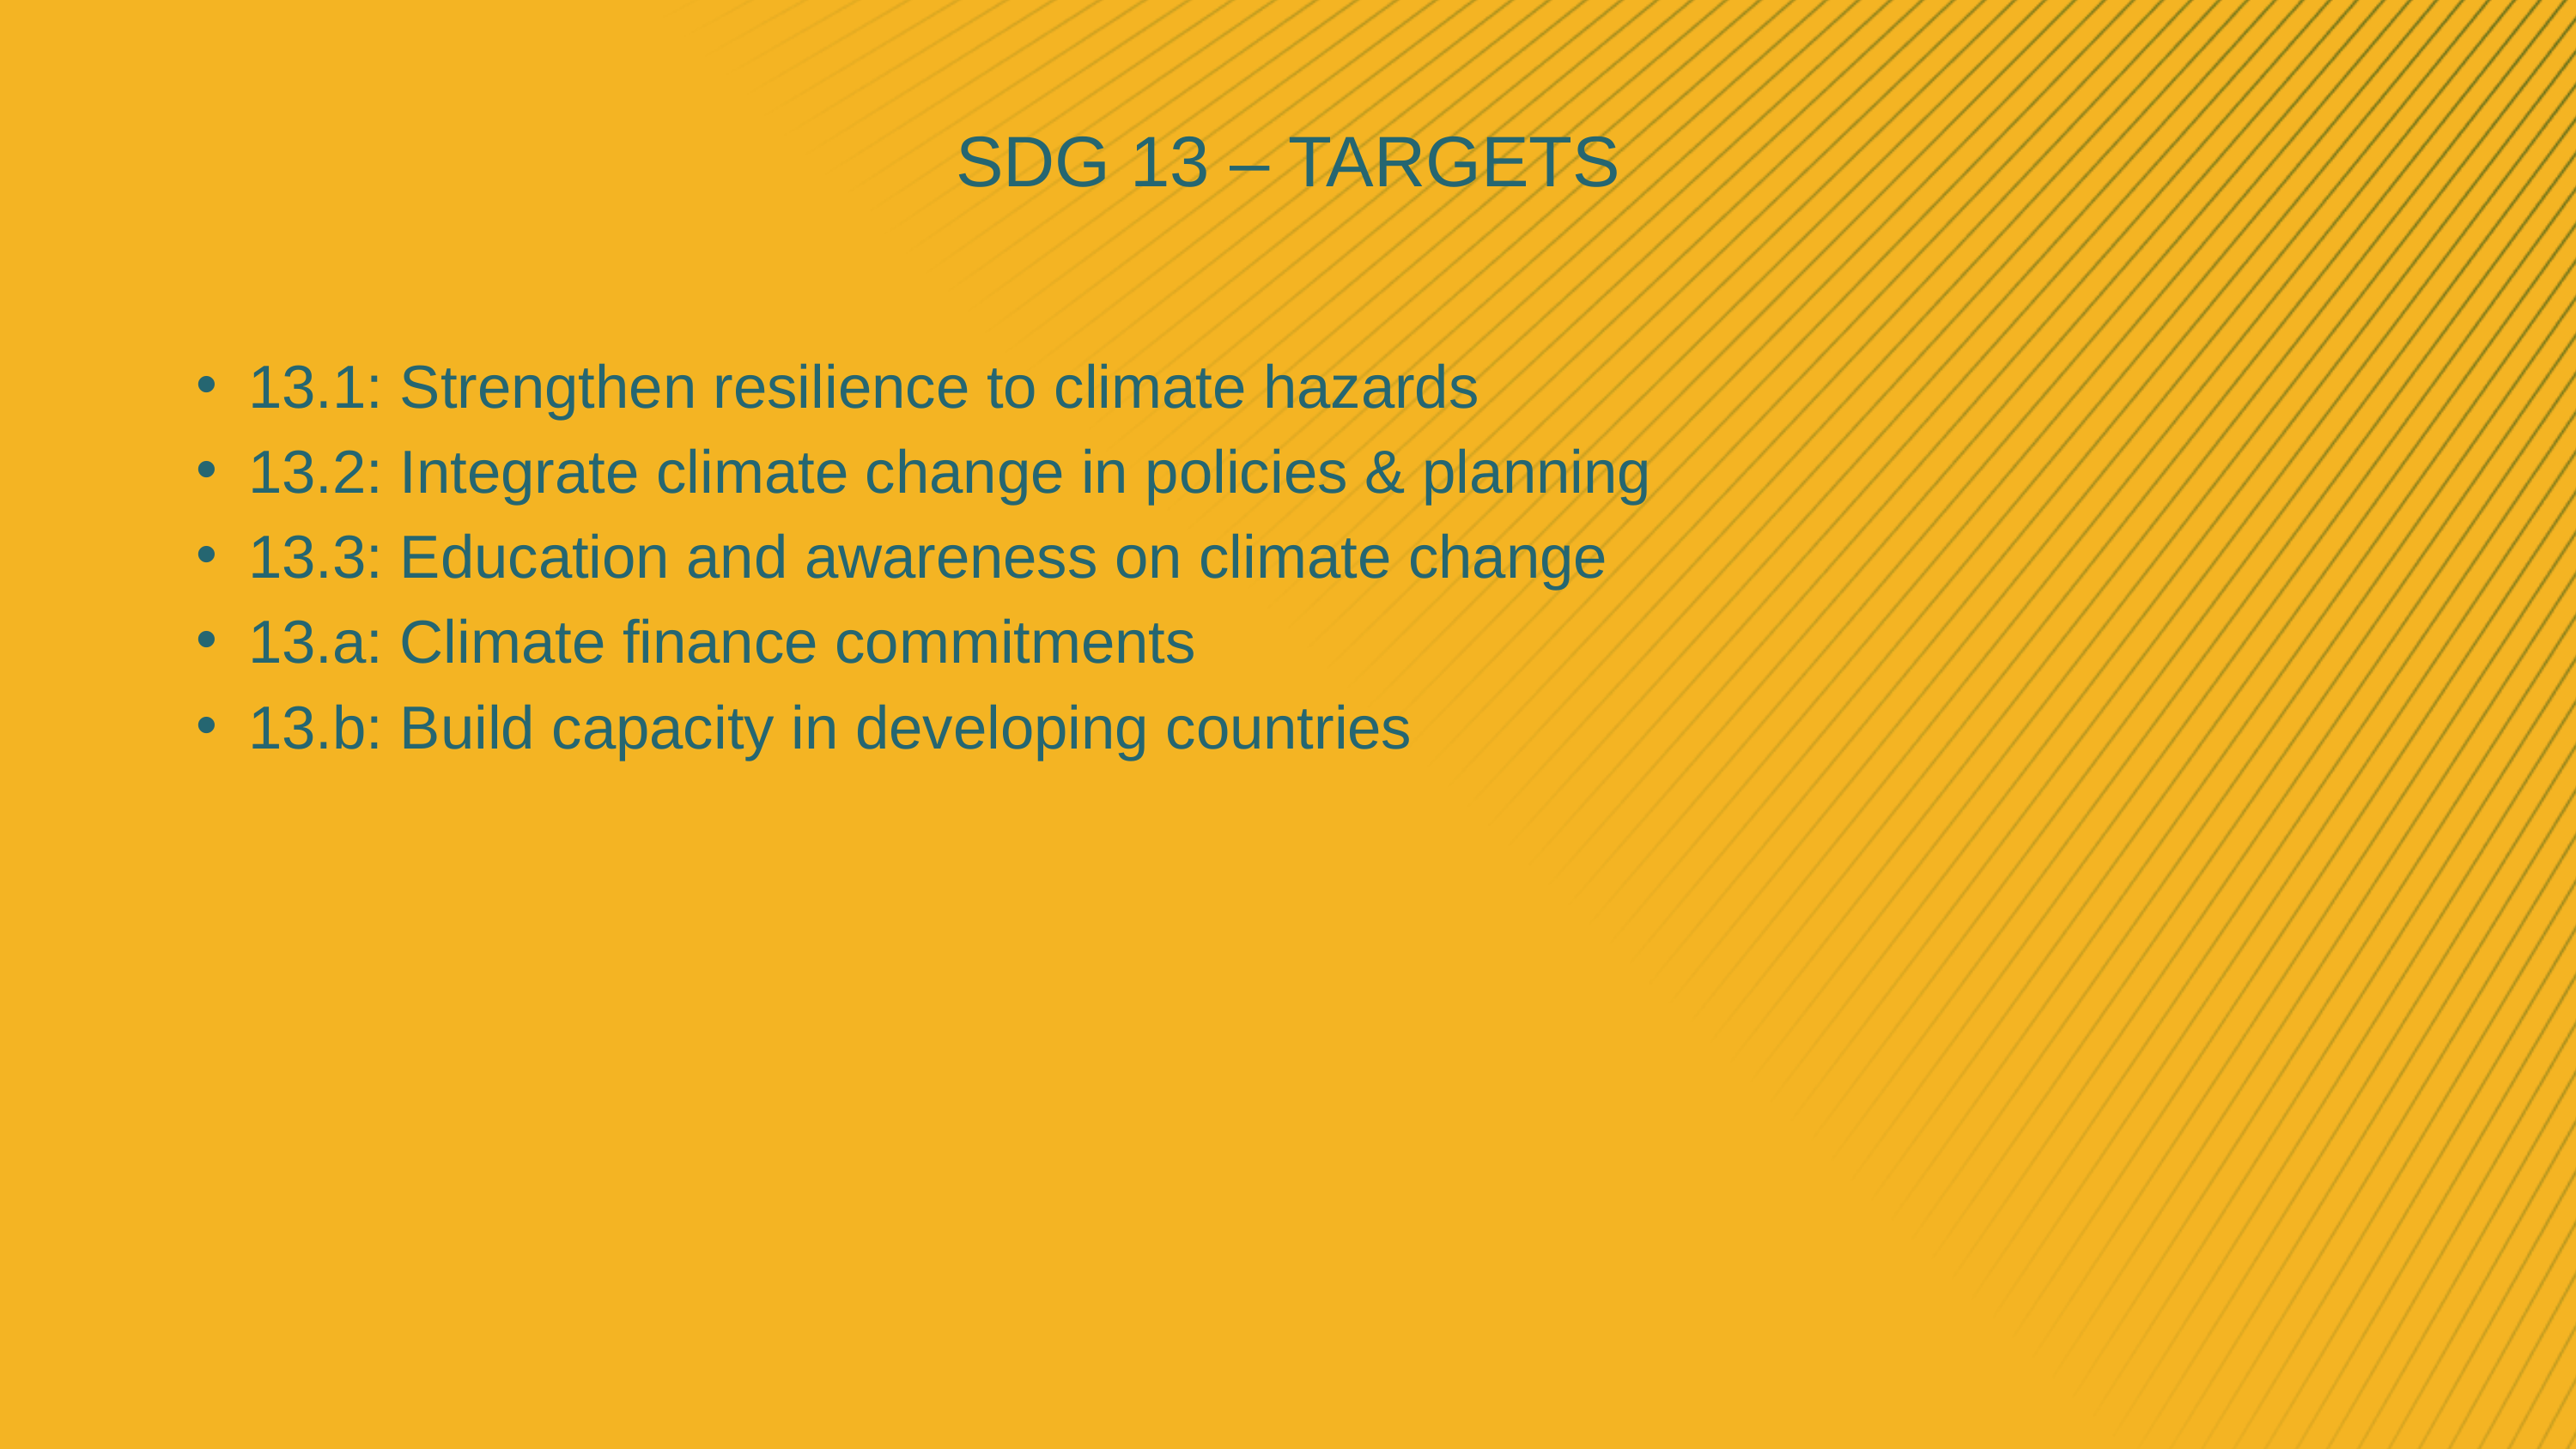

SDG 13 – TARGETS
13.1: Strengthen resilience to climate hazards
13.2: Integrate climate change in policies & planning
13.3: Education and awareness on climate change
13.a: Climate finance commitments
13.b: Build capacity in developing countries